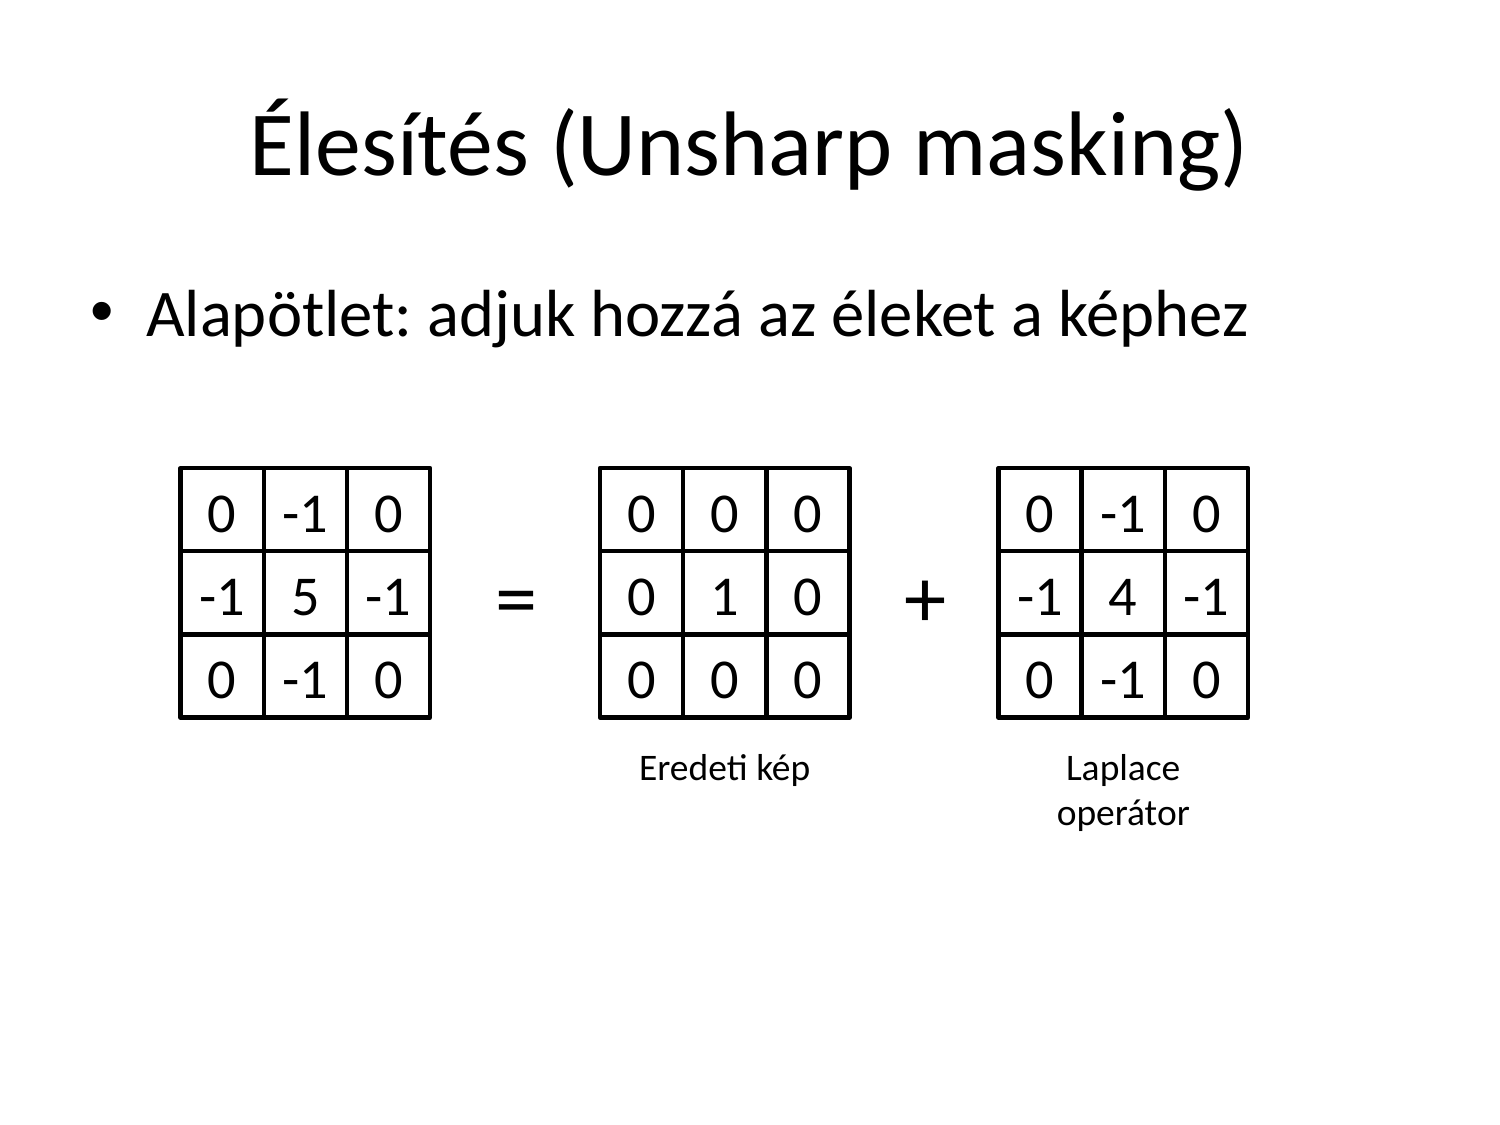

# Élesítés (Unsharp masking)
Alapötlet: adjuk hozzá az éleket a képhez
0
-1
0
-1
4
-1
0
-1
0
0
-1
0
-1
5
-1
0
-1
0
0
0
0
0
1
0
0
0
0
=
+
Eredeti kép
Laplace operátor